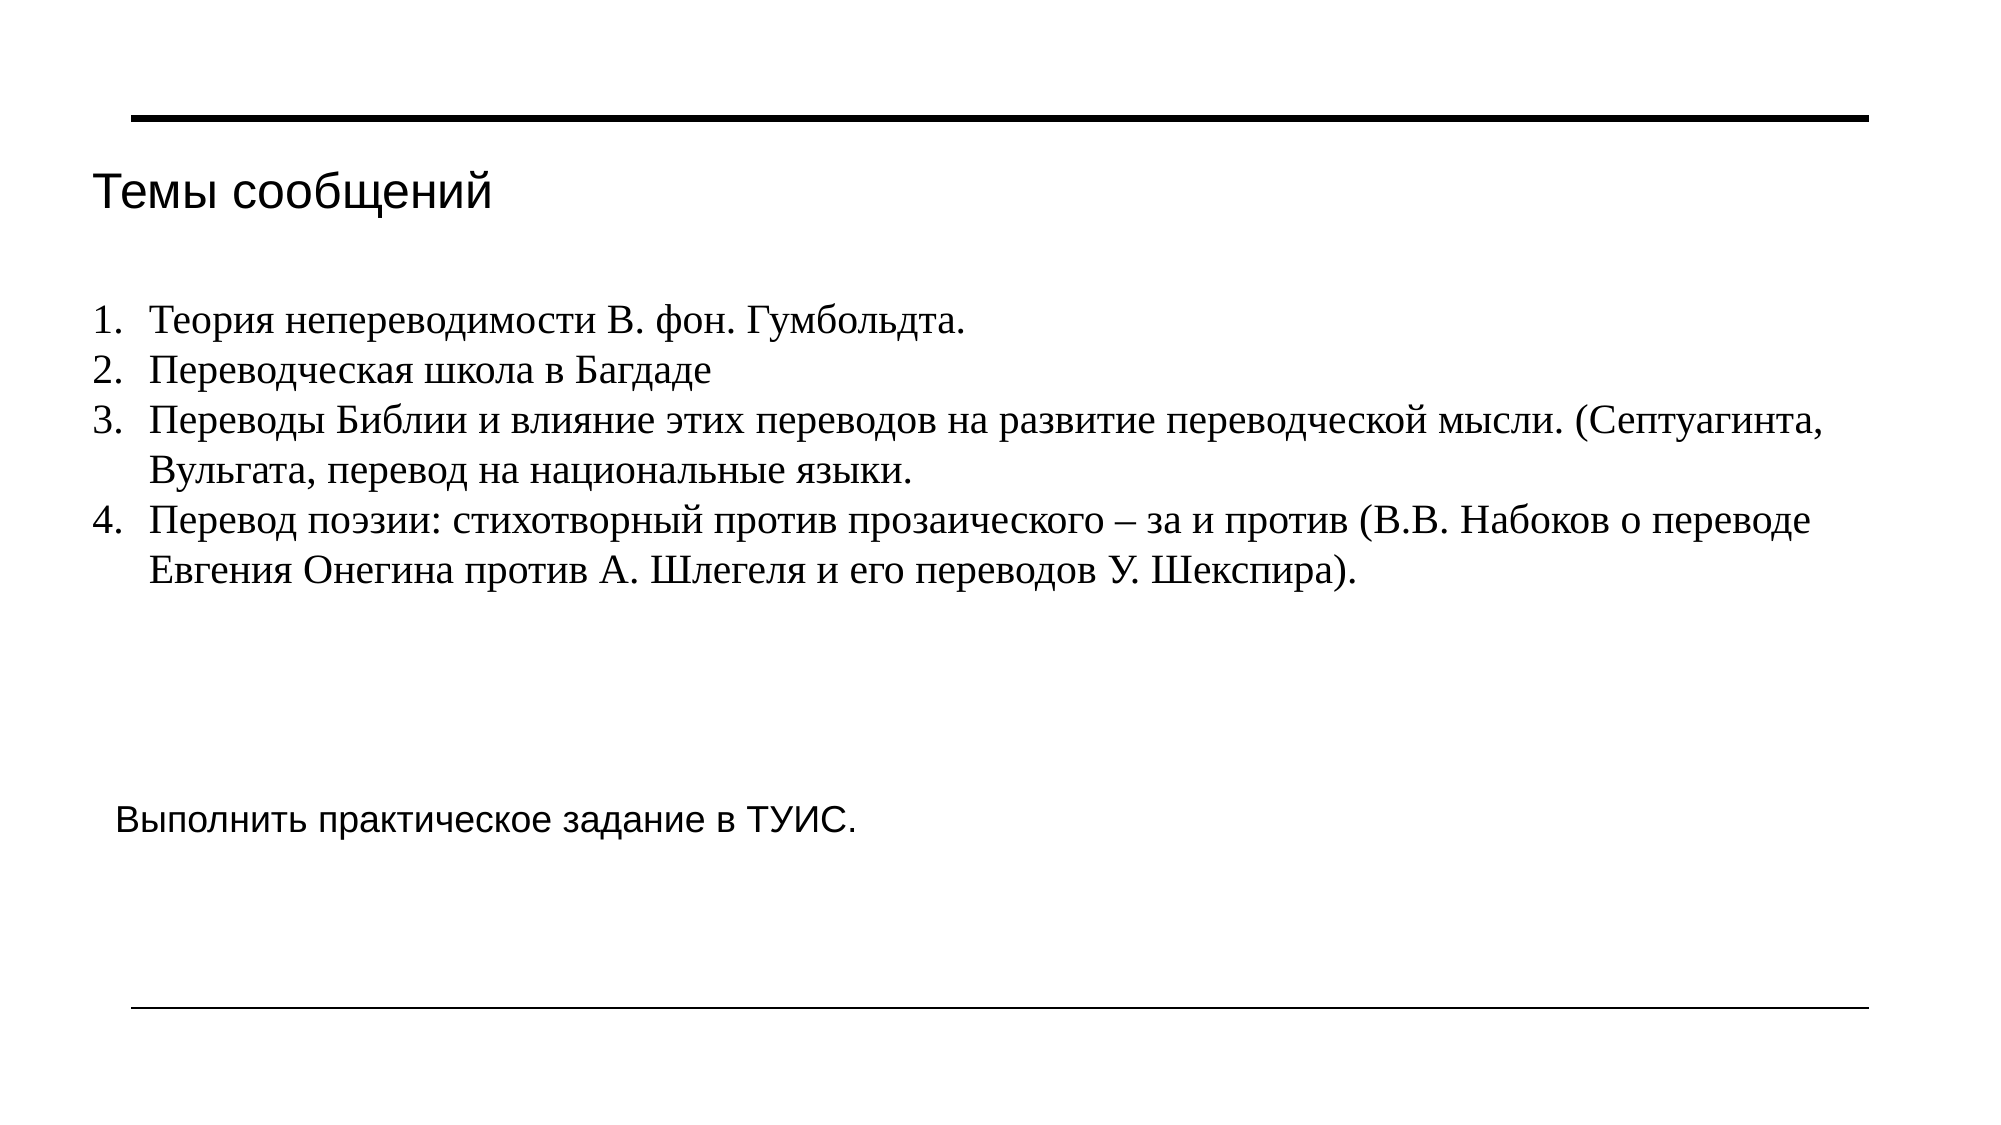

Темы сообщений
Теория непереводимости В. фон. Гумбольдта.
Переводческая школа в Багдаде
Переводы Библии и влияние этих переводов на развитие переводческой мысли. (Септуагинта, Вульгата, перевод на национальные языки.
Перевод поэзии: стихотворный против прозаического – за и против (В.В. Набоков о переводе Евгения Онегина против А. Шлегеля и его переводов У. Шекспира).
Выполнить практическое задание в ТУИС.